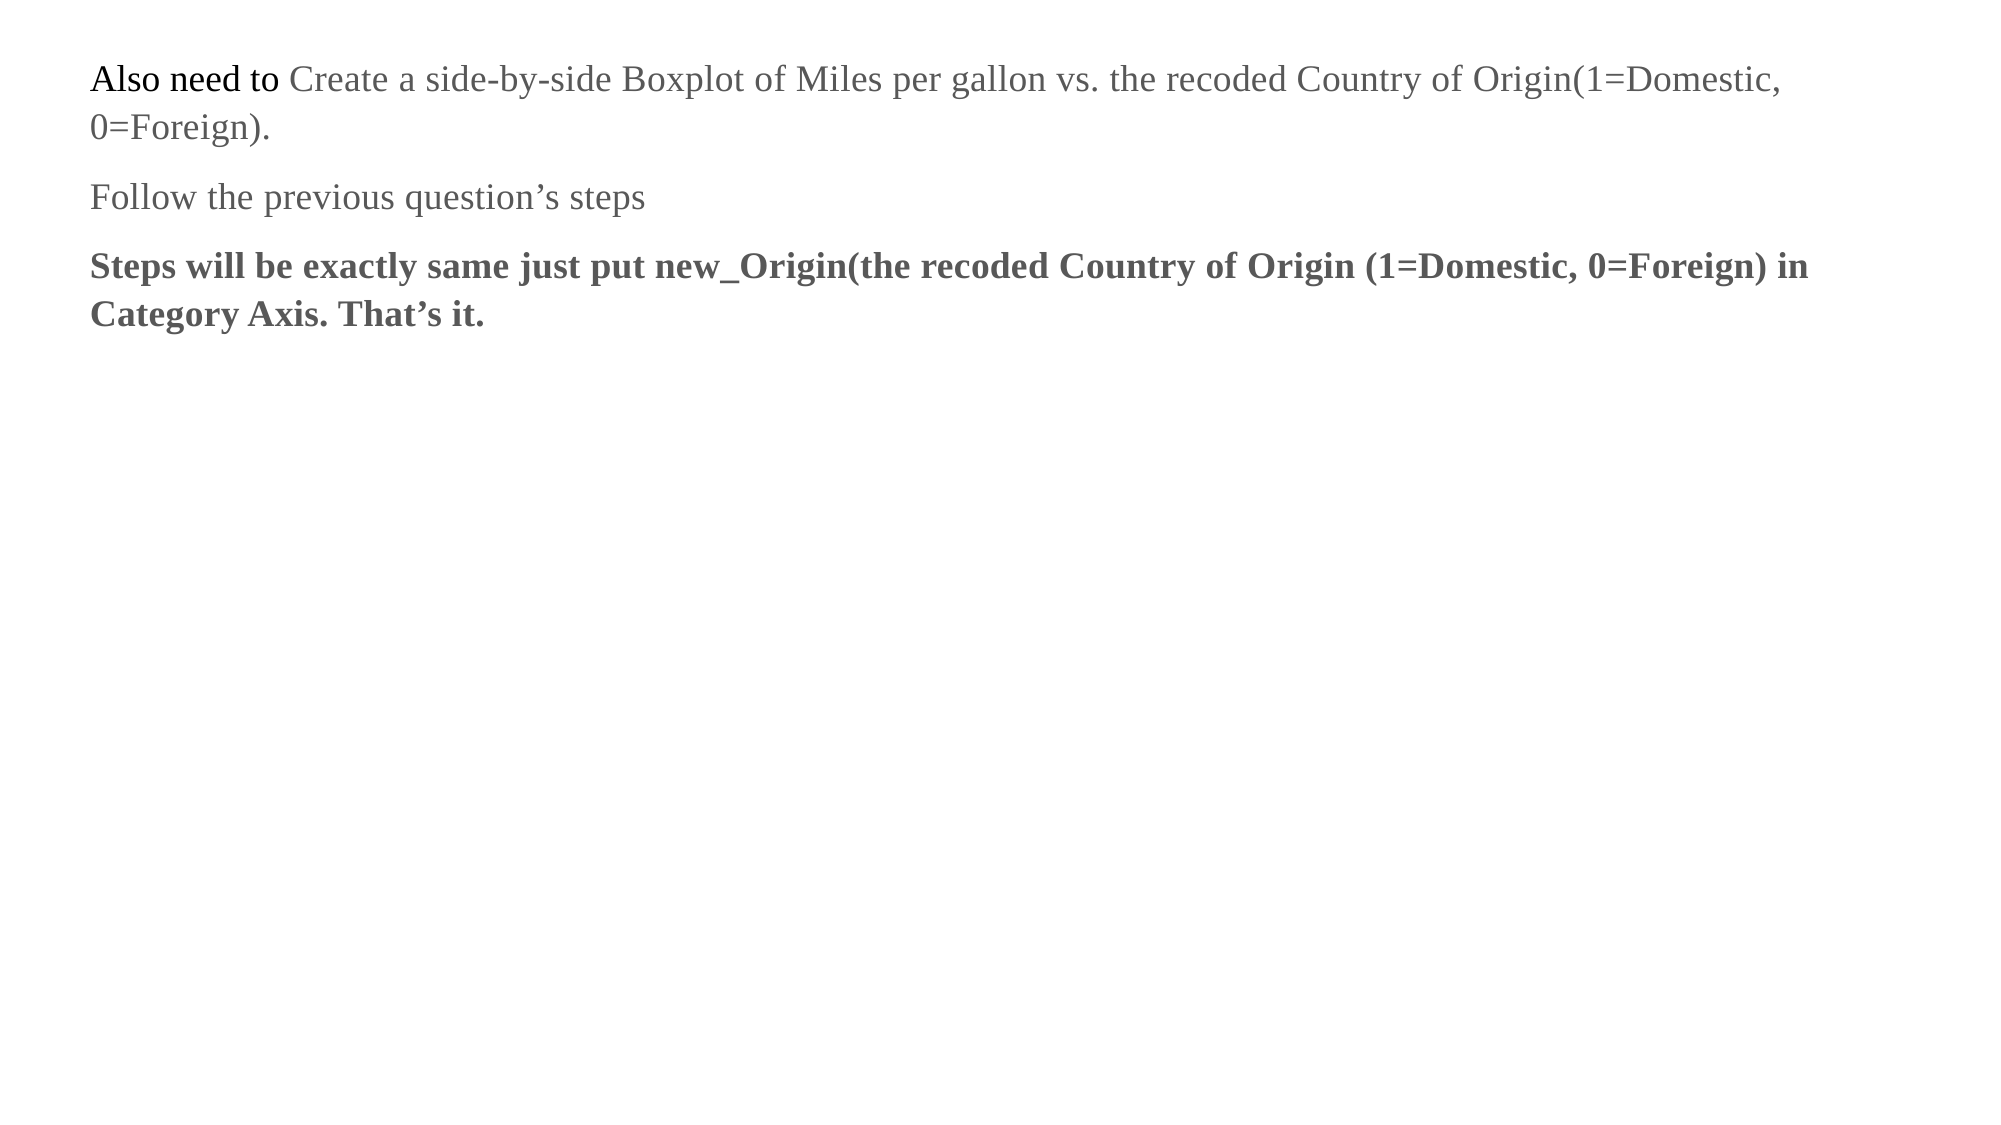

Also need to Create a side-by-side Boxplot of Miles per gallon vs. the recoded Country of Origin(1=Domestic, 0=Foreign).
Follow the previous question’s steps
Steps will be exactly same just put new_Origin(the recoded Country of Origin (1=Domestic, 0=Foreign) in Category Axis. That’s it.